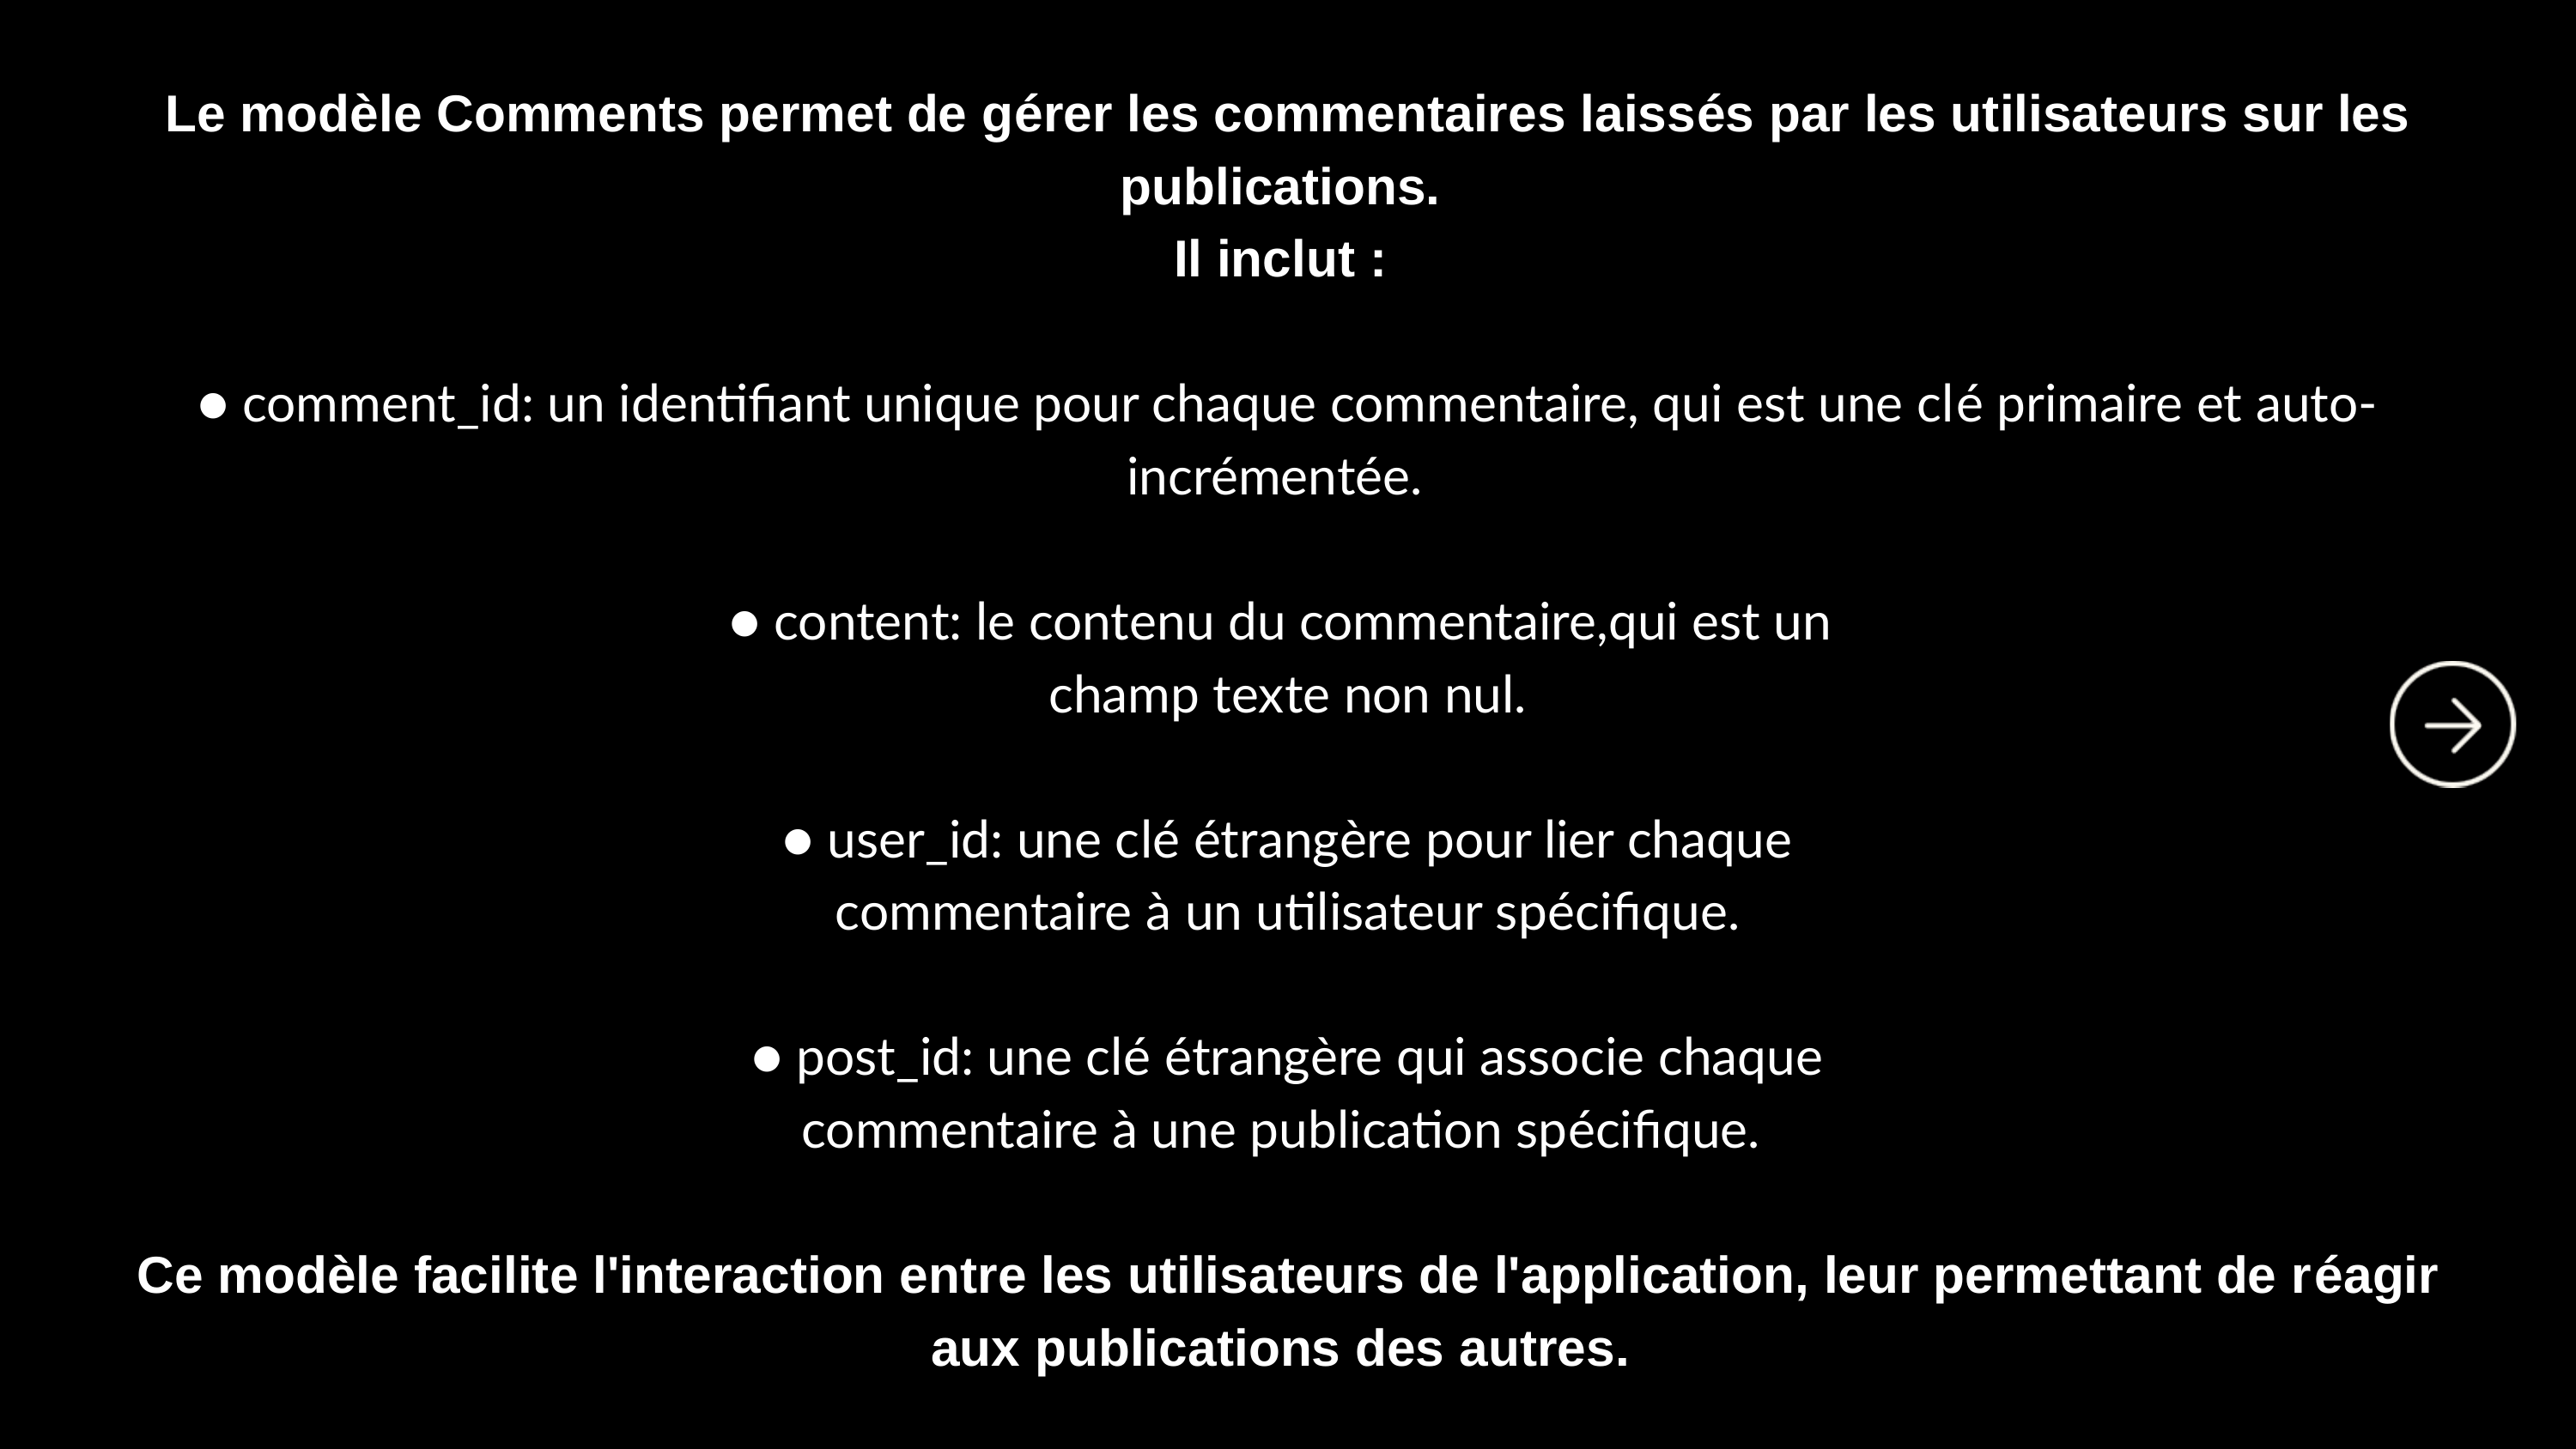

Le modèle Comments permet de gérer les commentaires laissés par les utilisateurs sur les publications.
Il inclut :

● comment_id: un identifiant unique pour chaque commentaire, qui est une clé primaire et auto-incrémentée.

● content: le contenu du commentaire,qui est un
champ texte non nul.

 ● user_id: une clé étrangère pour lier chaque
commentaire à un utilisateur spécifique.

 ● post_id: une clé étrangère qui associe chaque
commentaire à une publication spécifique.

Ce modèle facilite l'interaction entre les utilisateurs de l'application, leur permettant de réagir aux publications des autres.